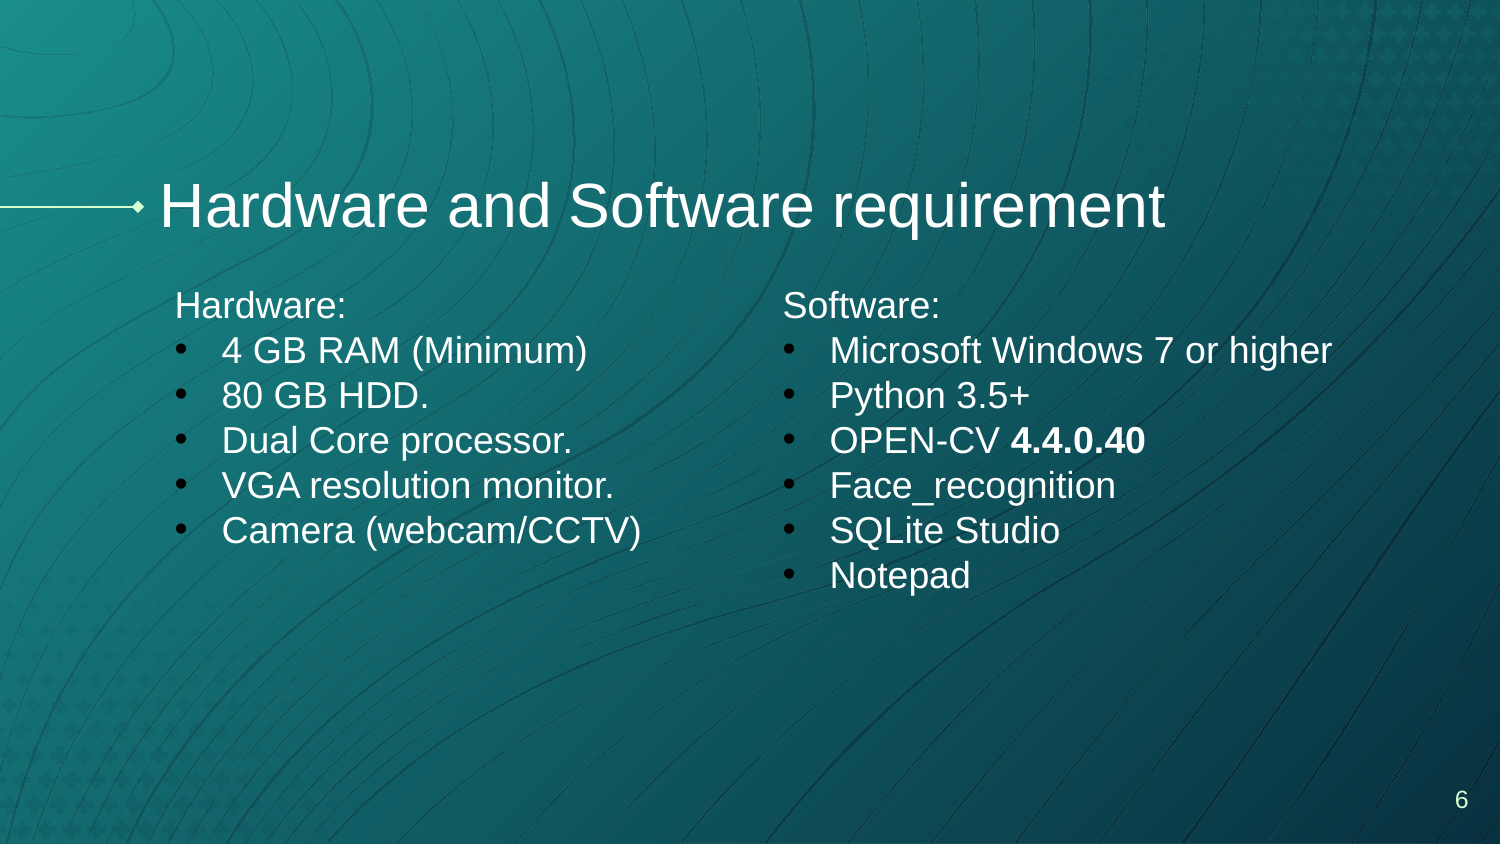

# Hardware and Software requirement
Hardware:
4 GB RAM (Minimum)
80 GB HDD.
Dual Core processor.
VGA resolution monitor.
Camera (webcam/CCTV)
Software:
Microsoft Windows 7 or higher
Python 3.5+
OPEN-CV 4.4.0.40
Face_recognition
SQLite Studio
Notepad
6